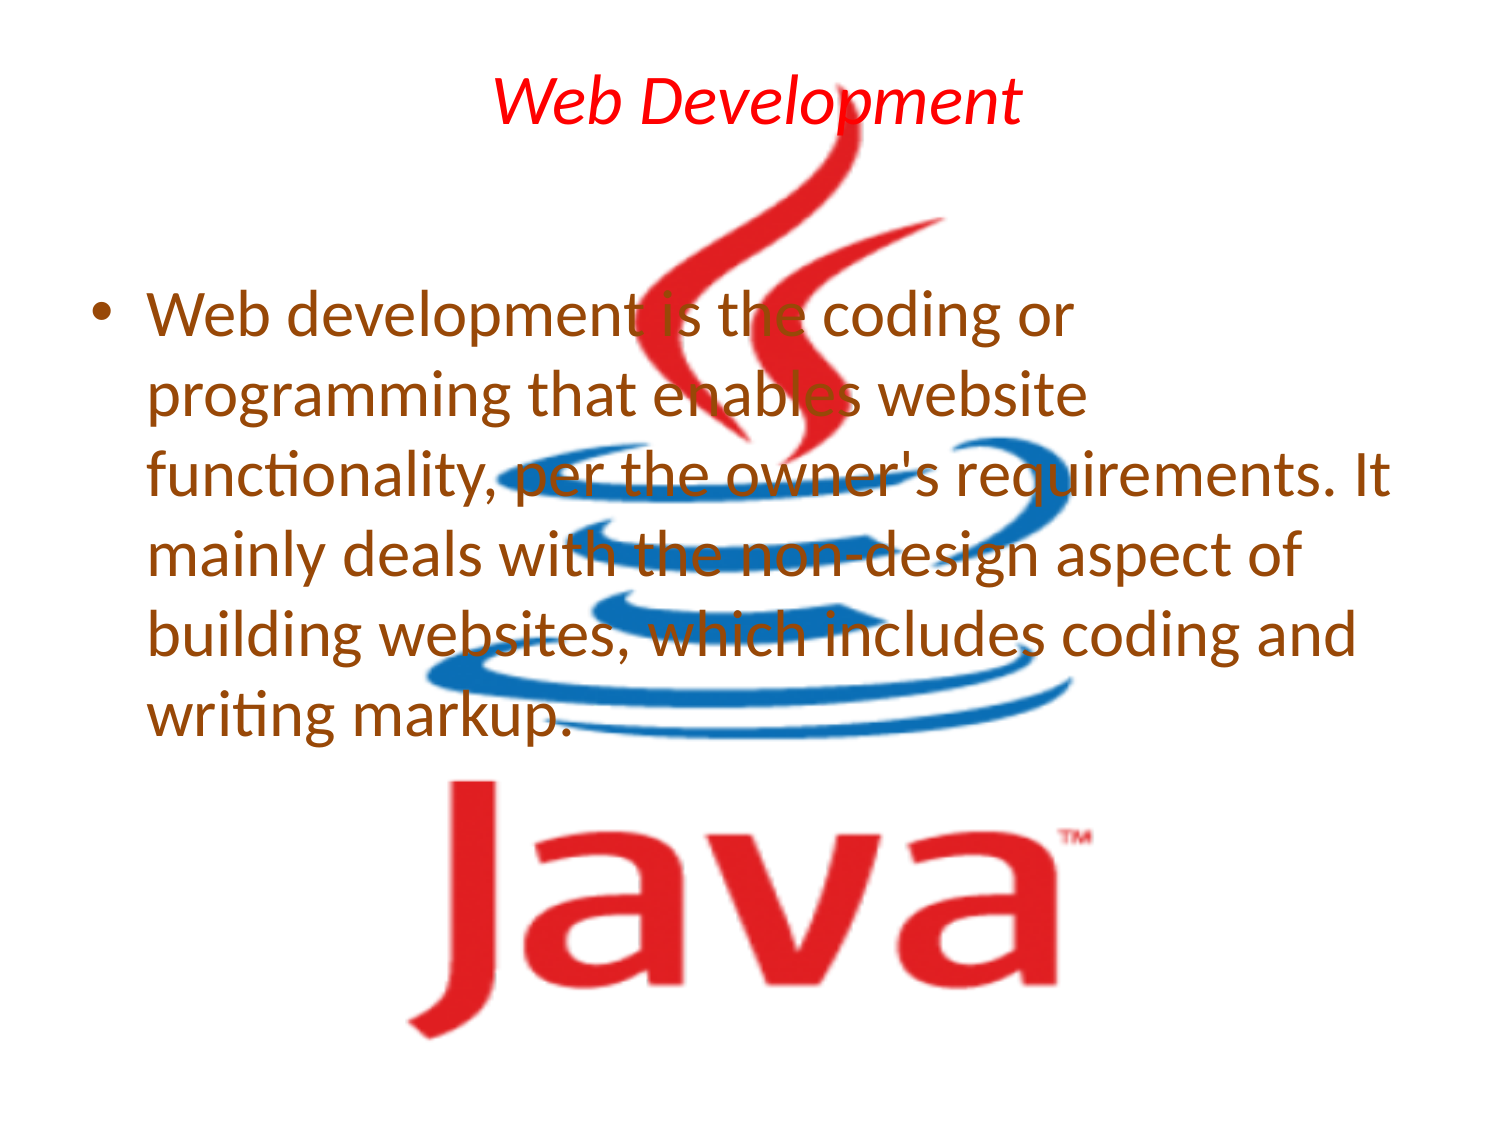

# Web Development
Web development is the coding or programming that enables website functionality, per the owner's requirements. It mainly deals with the non-design aspect of building websites, which includes coding and writing markup.